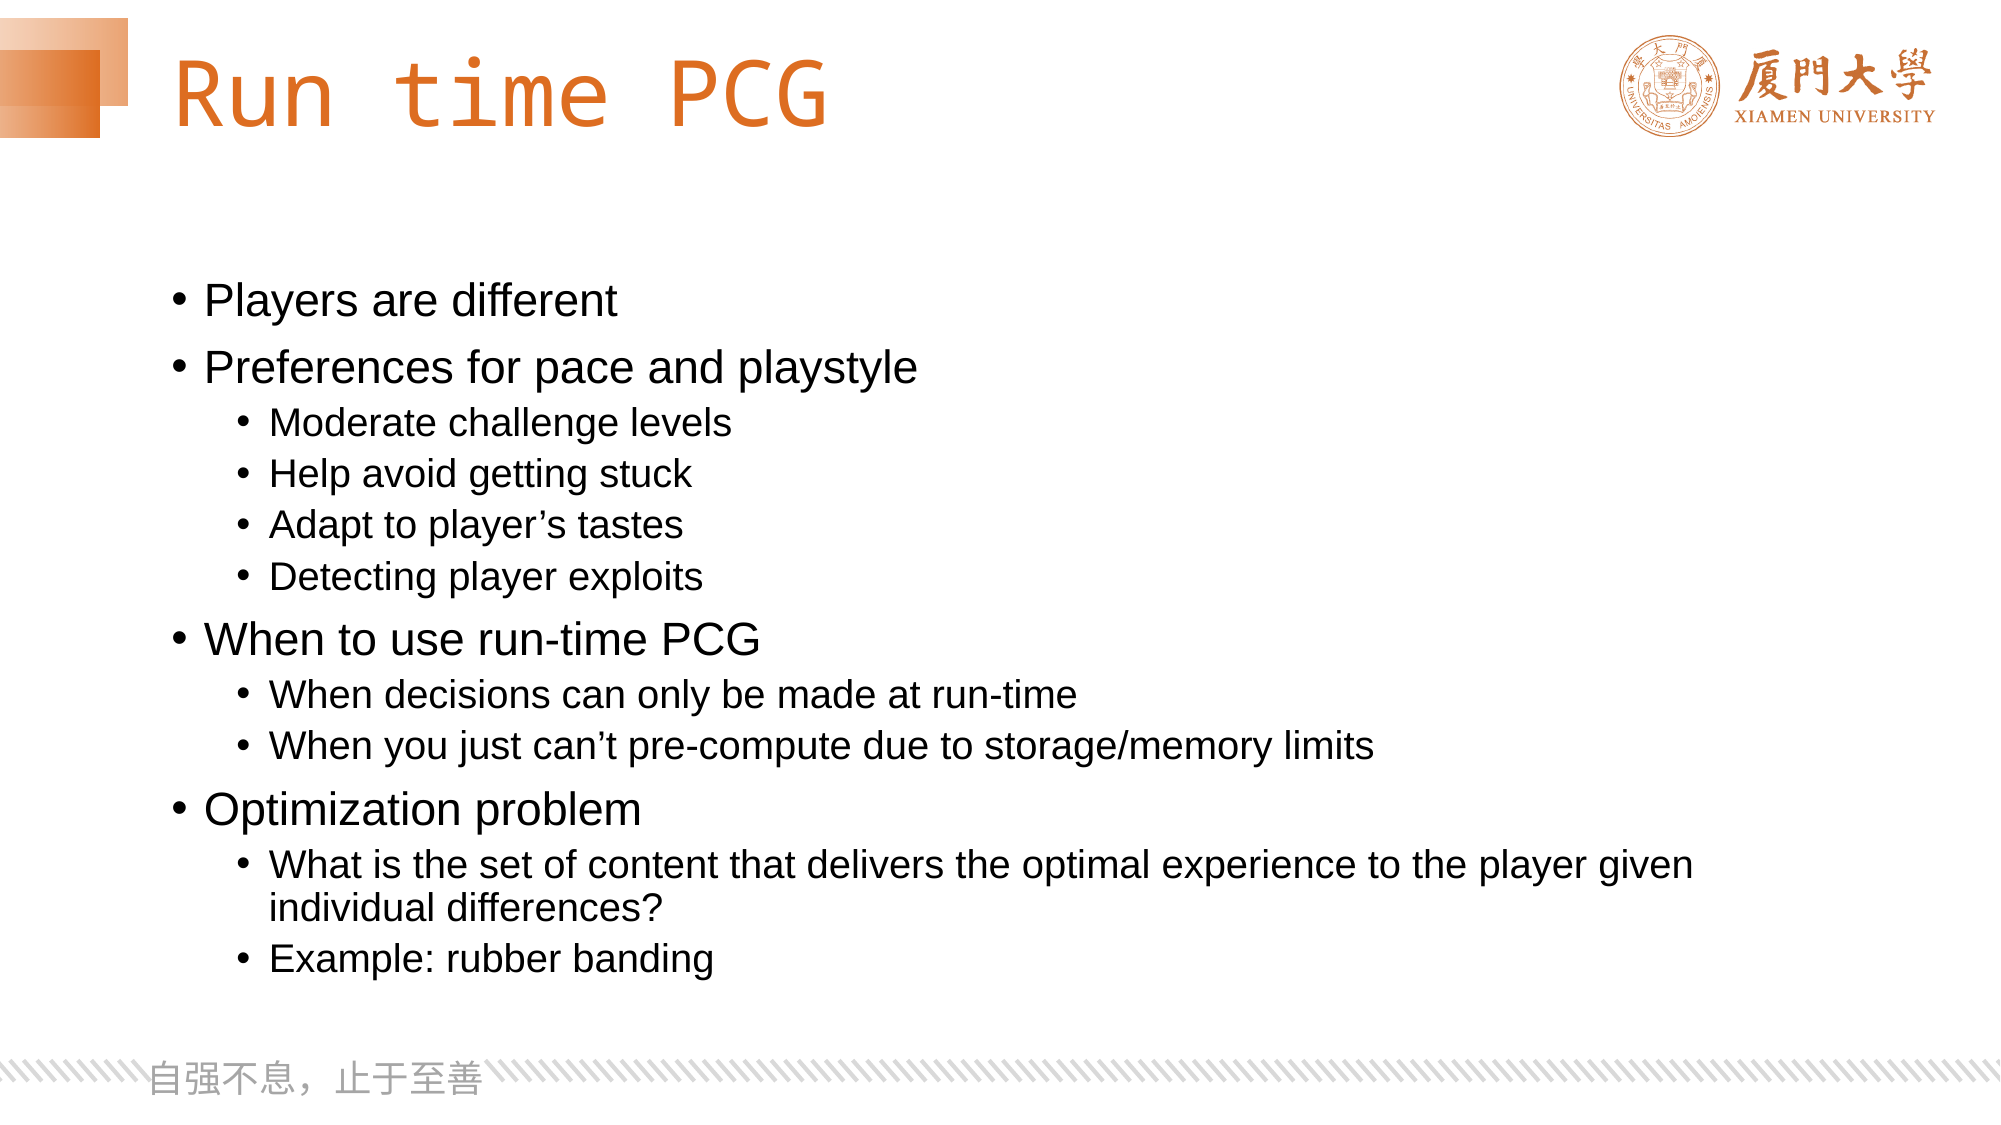

# Run time PCG
Players are different
Preferences for pace and playstyle
Moderate challenge levels
Help avoid getting stuck
Adapt to player’s tastes
Detecting player exploits
When to use run-time PCG
When decisions can only be made at run-time
When you just can’t pre-compute due to storage/memory limits
Optimization problem
What is the set of content that delivers the optimal experience to the player given individual differences?
Example: rubber banding